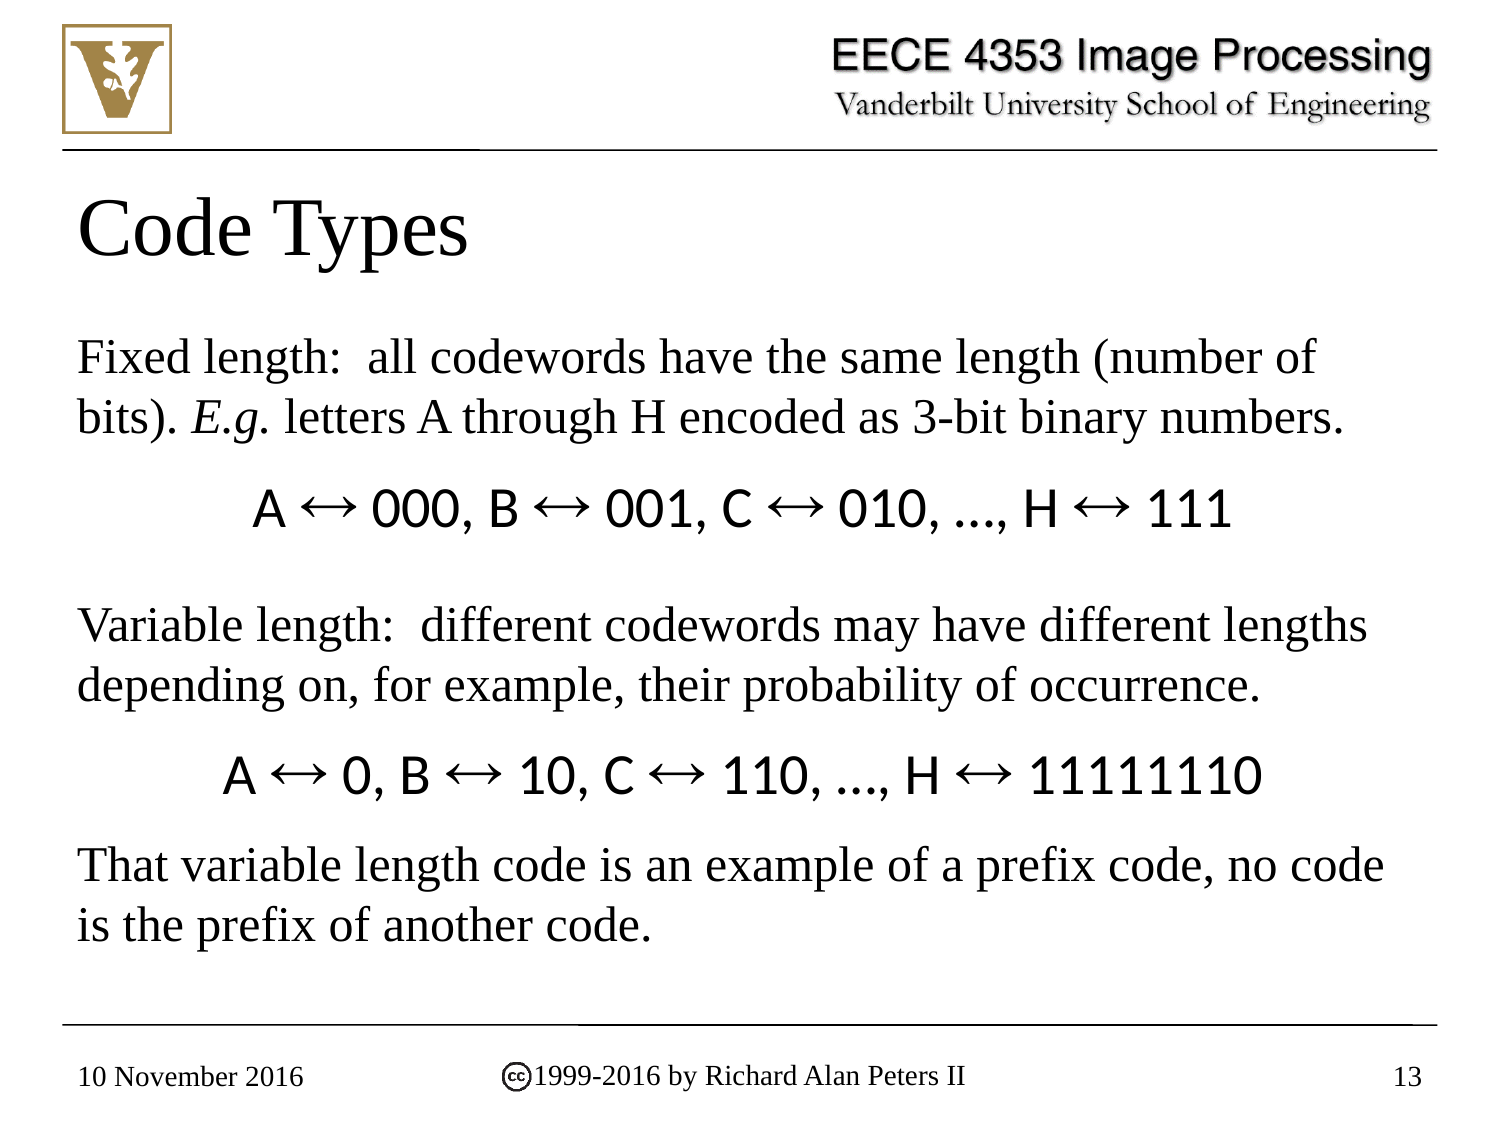

# Code Types
Fixed length:  all codewords have the same length (number of bits). E.g. letters A through H encoded as 3-bit binary numbers.
A ↔ 000, B ↔ 001, C ↔ 010, …, H ↔ 111
Variable length:  different codewords may have different lengths depending on, for example, their probability of occurrence.
A ↔ 0, B ↔ 10, C ↔ 110, …, H ↔ 11111110
That variable length code is an example of a prefix code, no code is the prefix of another code.
10 November 2016
13
1999-2016 by Richard Alan Peters II